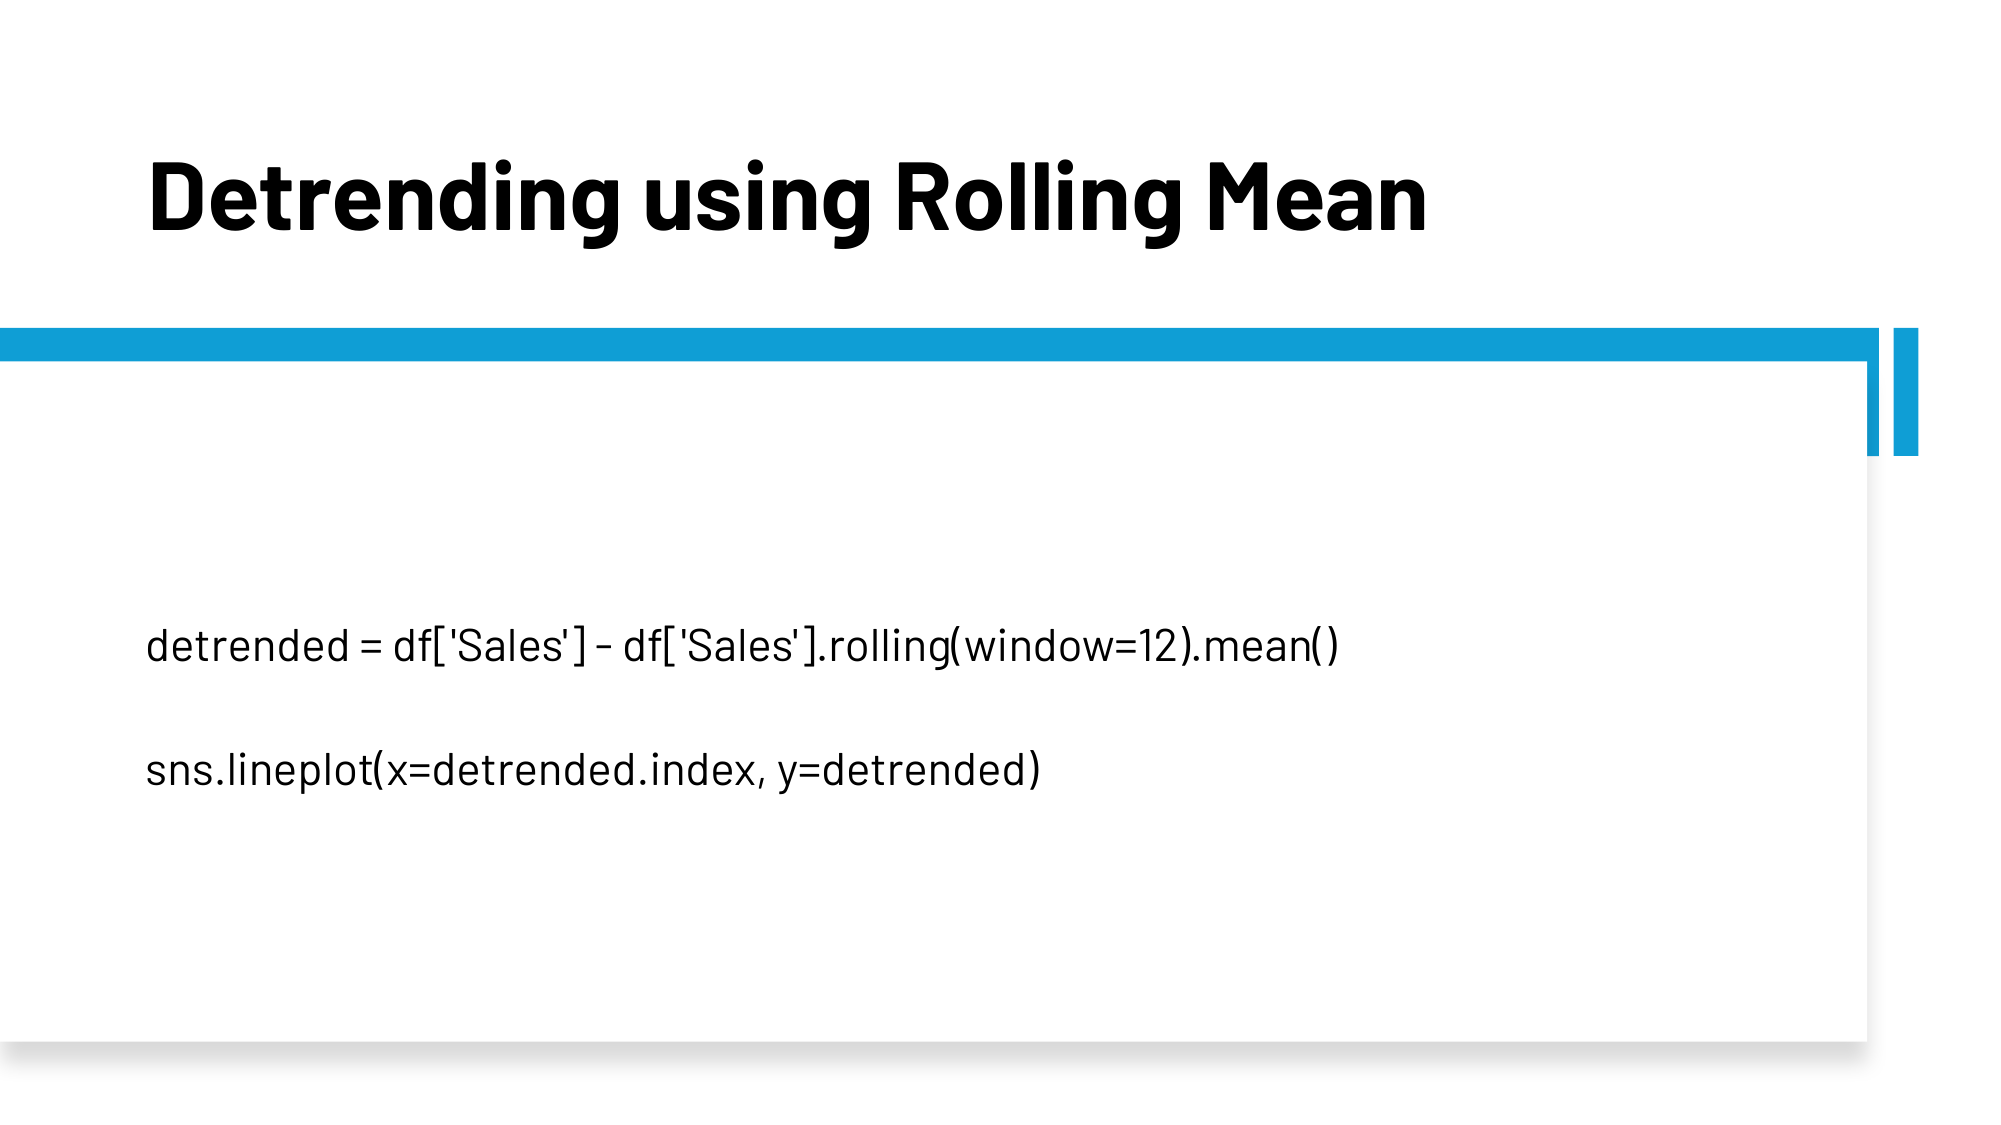

Detrending using Rolling Mean

detrended = df['Sales'] - df['Sales'].rolling(window=12).mean()

sns.lineplot(x=detrended.index, y=detrended)